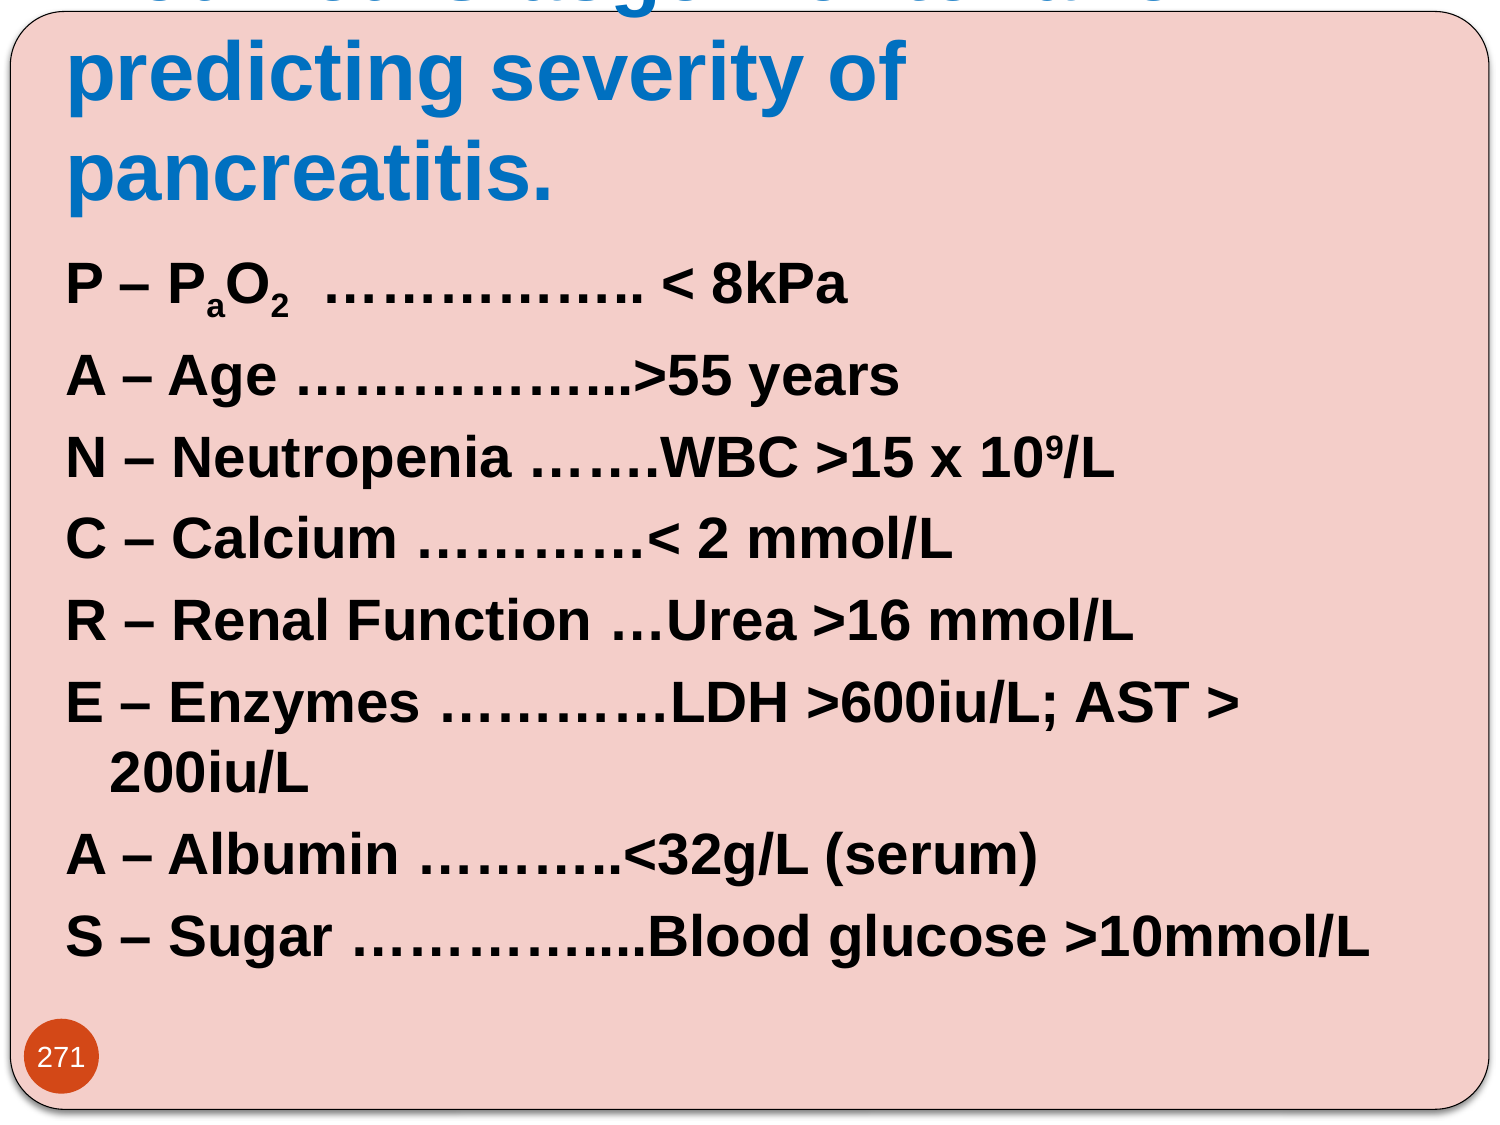

# Modified Glasgow criteria for predicting severity of pancreatitis.
P – PaO2  …………….. < 8kPa
A – Age ……………...>55 years
N – Neutropenia …….WBC >15 x 109/L
C – Calcium …………< 2 mmol/L
R – Renal Function …Urea >16 mmol/L
E – Enzymes …………LDH >600iu/L; AST > 200iu/L
A – Albumin ………..<32g/L (serum)
S – Sugar …………....Blood glucose >10mmol/L
271